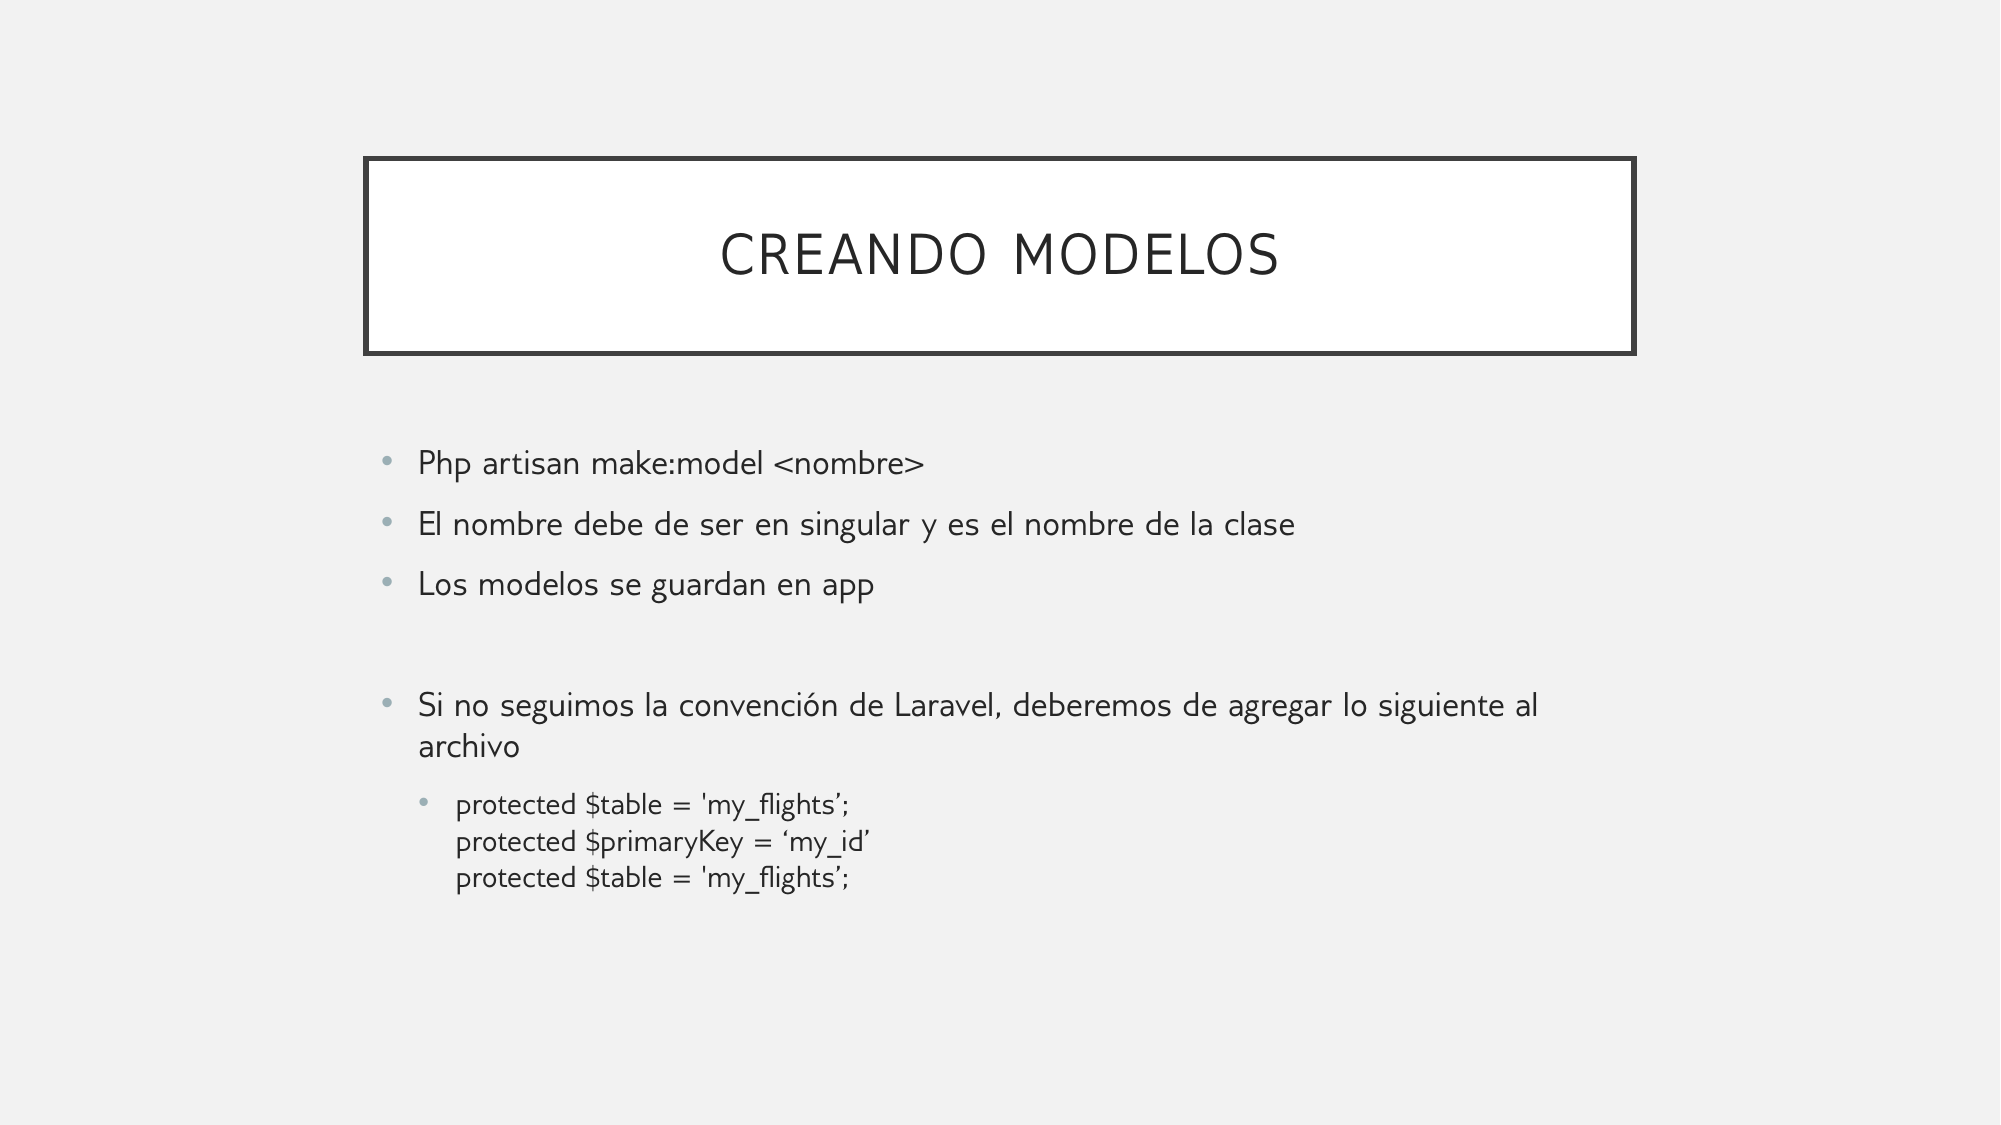

# Creando modelos
Php artisan make:model <nombre>
El nombre debe de ser en singular y es el nombre de la clase
Los modelos se guardan en app

Si no seguimos la convención de Laravel, deberemos de agregar lo siguiente al archivo
protected $table = 'my_flights’;
protected $primaryKey = ‘my_id’
protected $table = 'my_flights’;